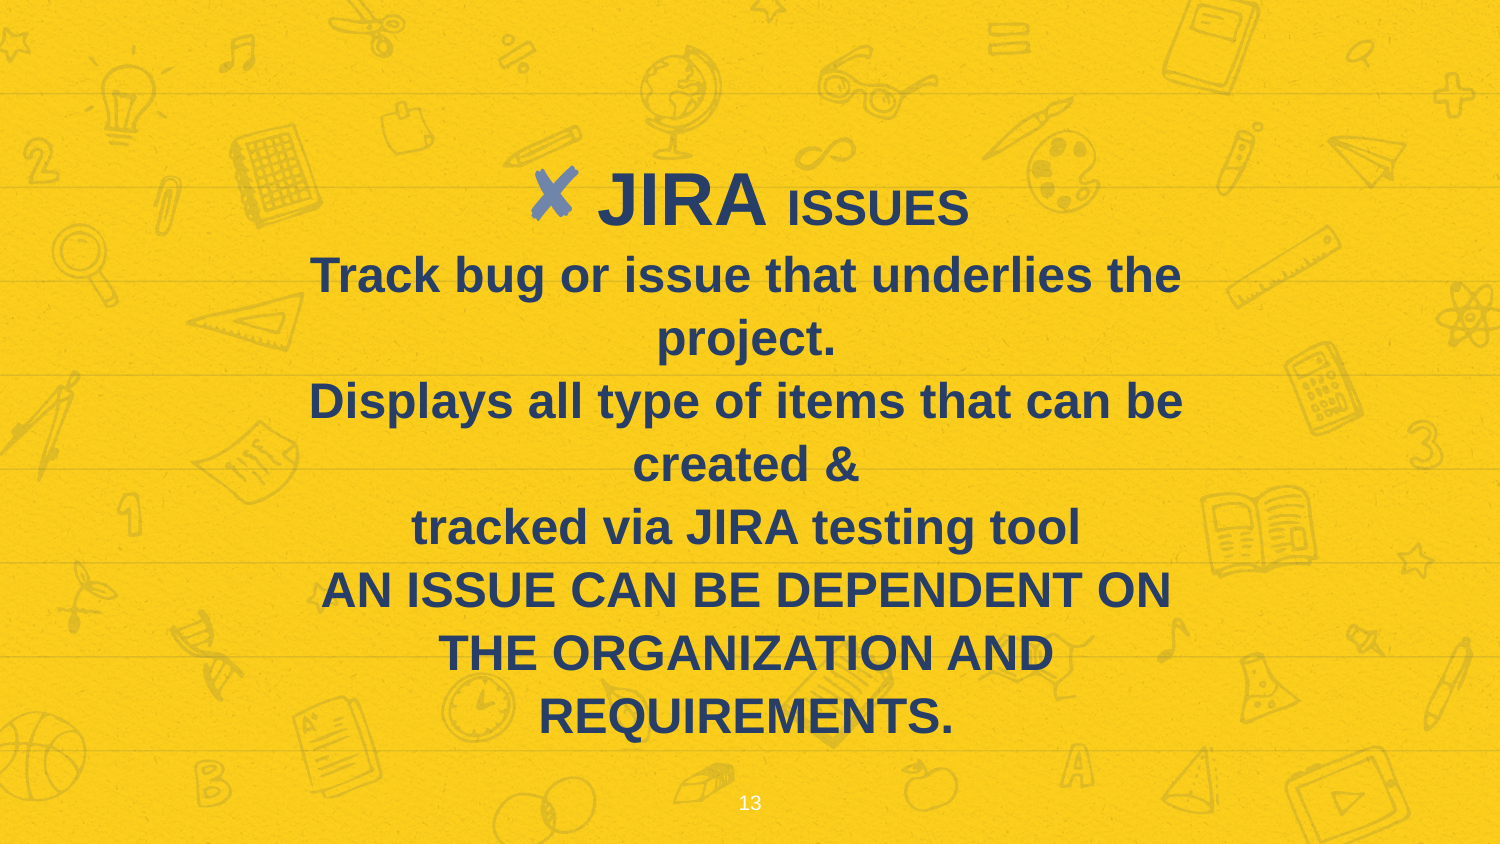

JIRA ISSUES
Track bug or issue that underlies the project.
Displays all type of items that can be created &
tracked via JIRA testing tool
AN ISSUE CAN BE DEPENDENT ON THE ORGANIZATION AND REQUIREMENTS.

13